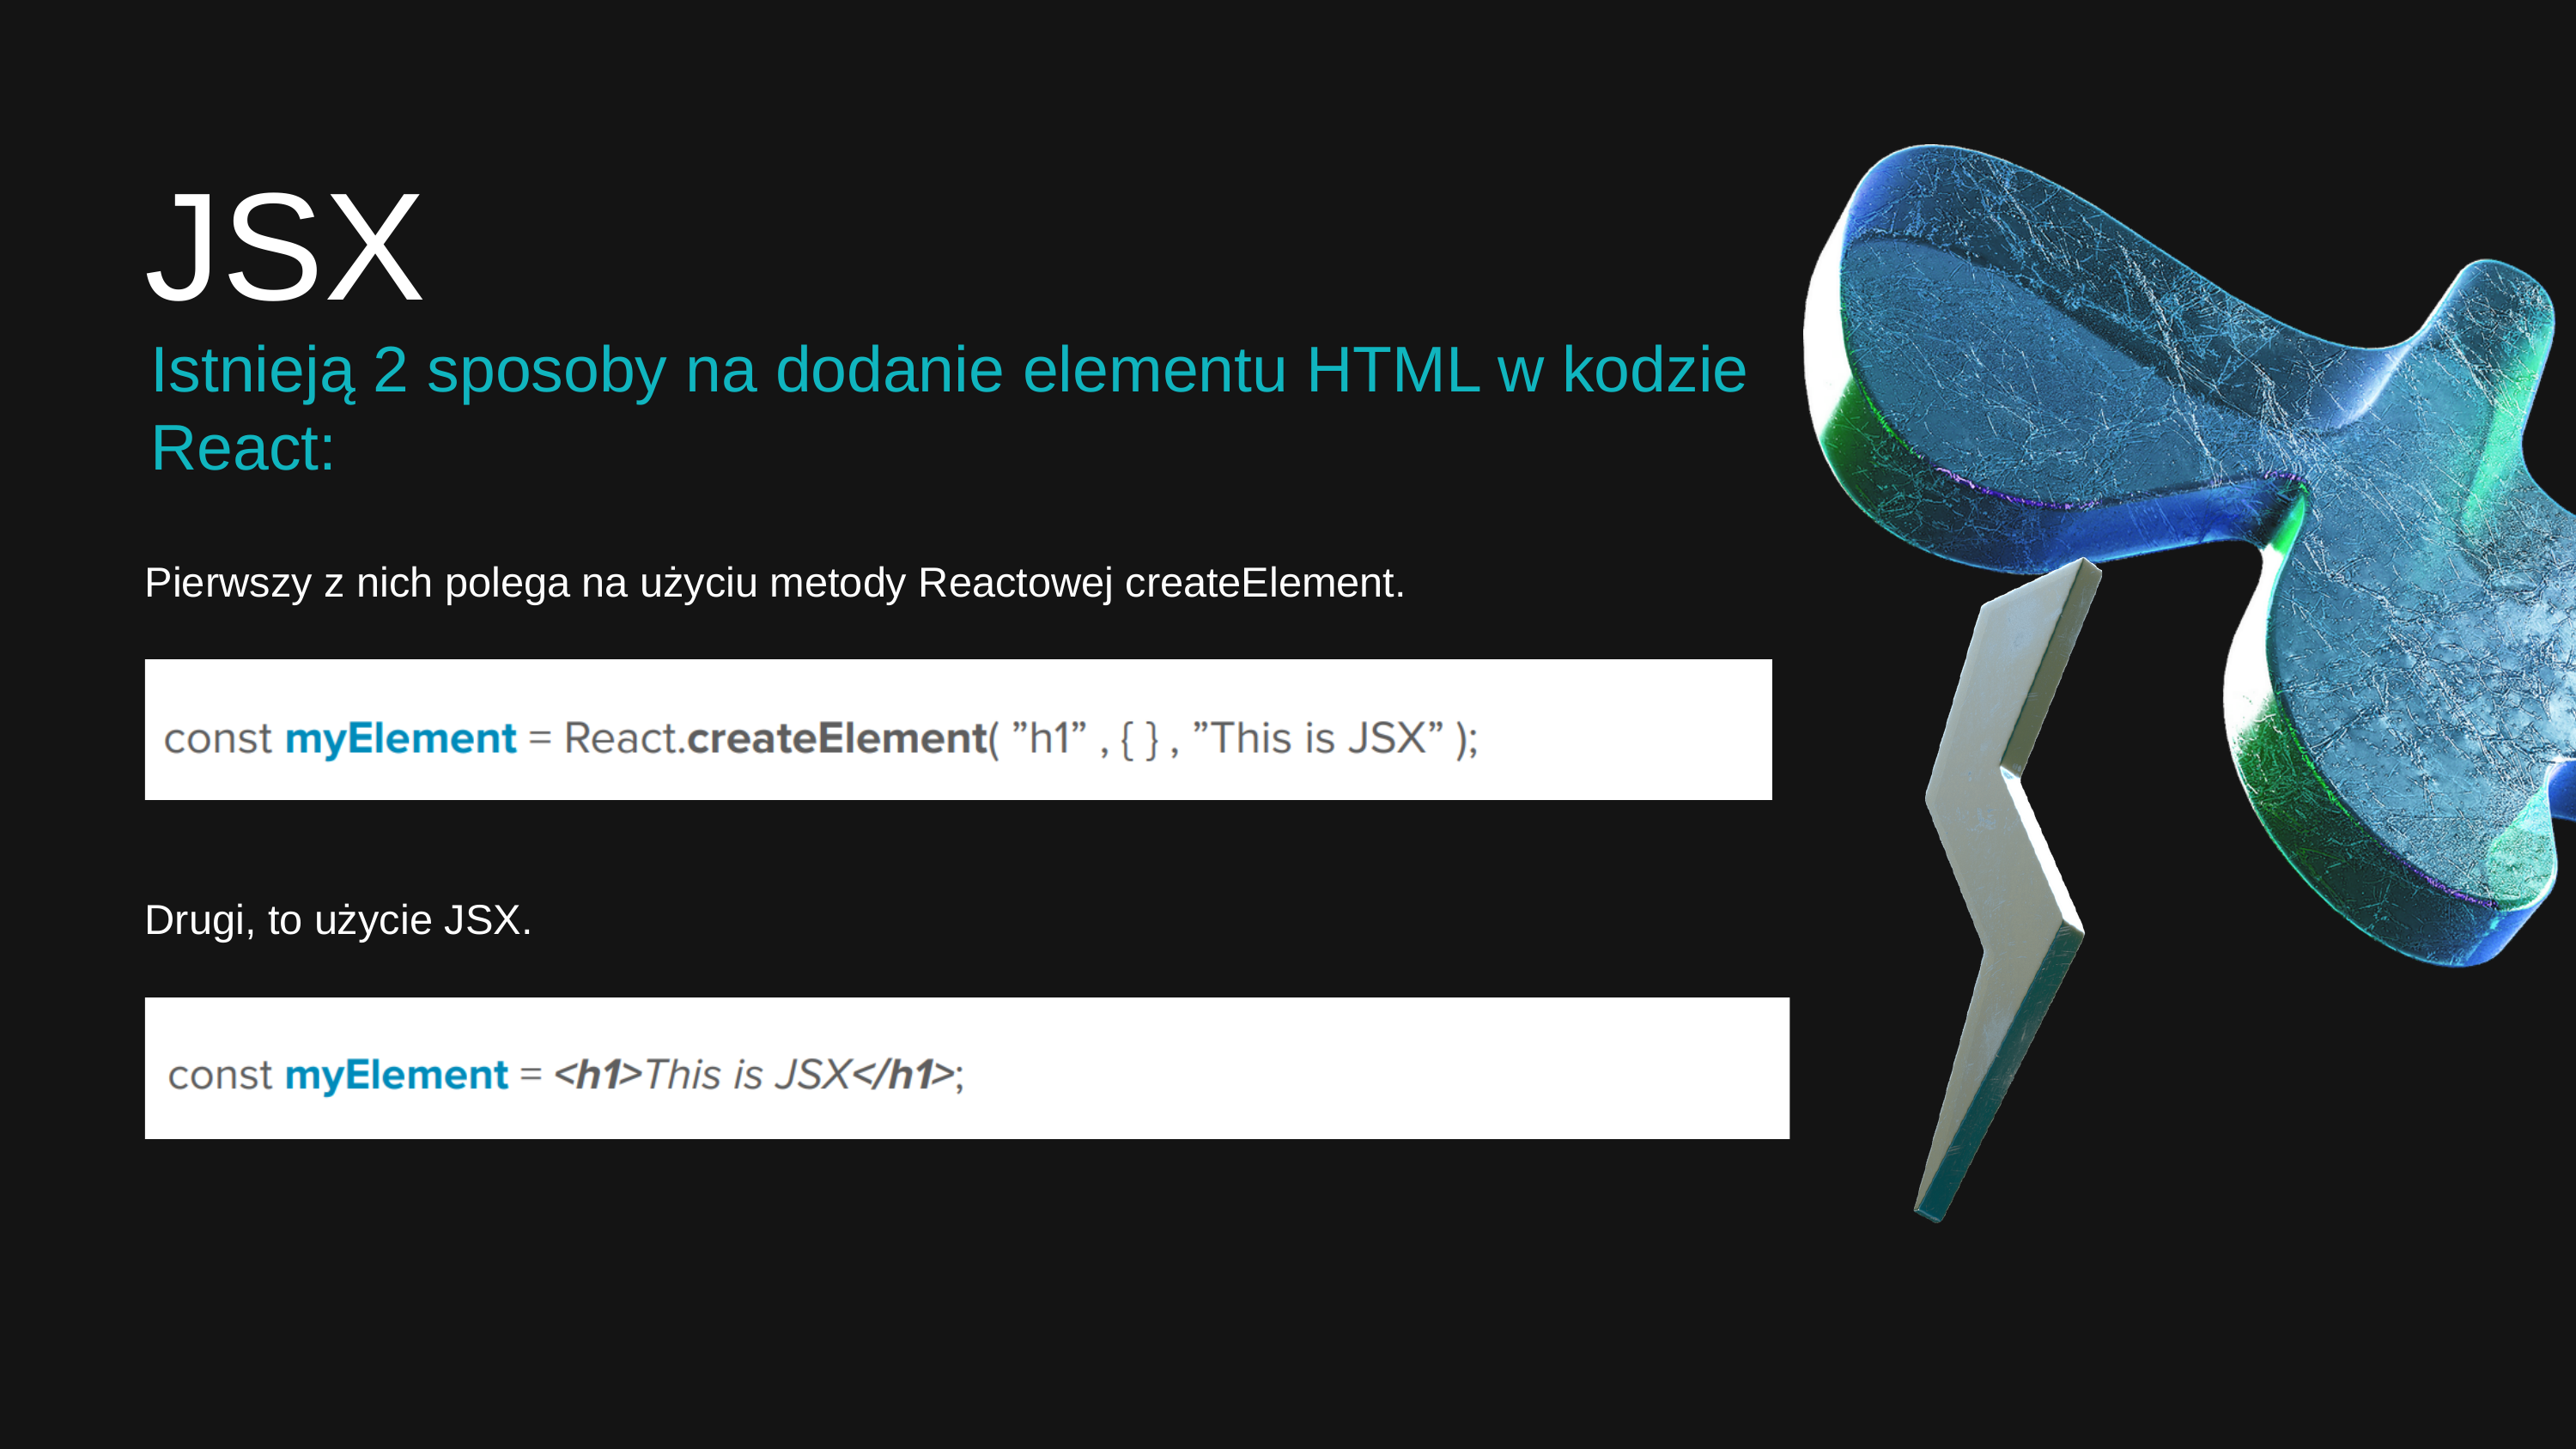

JSX
Istnieją 2 sposoby na dodanie elementu HTML w kodzie React:

Pierwszy z nich polega na użyciu metody Reactowej createElement.

Drugi, to użycie JSX.